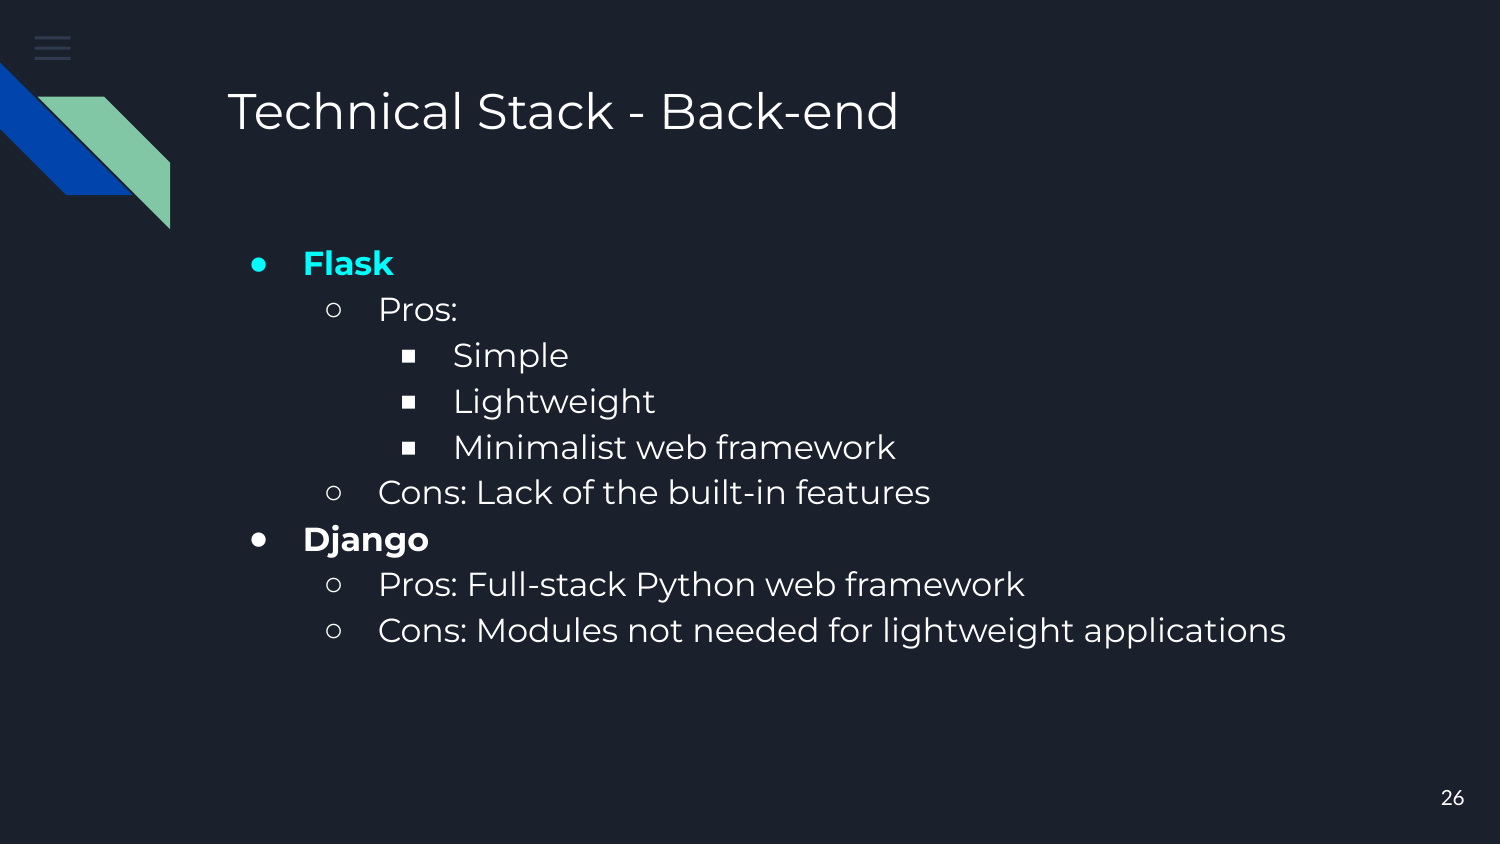

# Technical Stack - Back-end
Flask
Pros:
Simple
Lightweight
Minimalist web framework
Cons: Lack of the built-in features
Django
Pros: Full-stack Python web framework
Cons: Modules not needed for lightweight applications
26